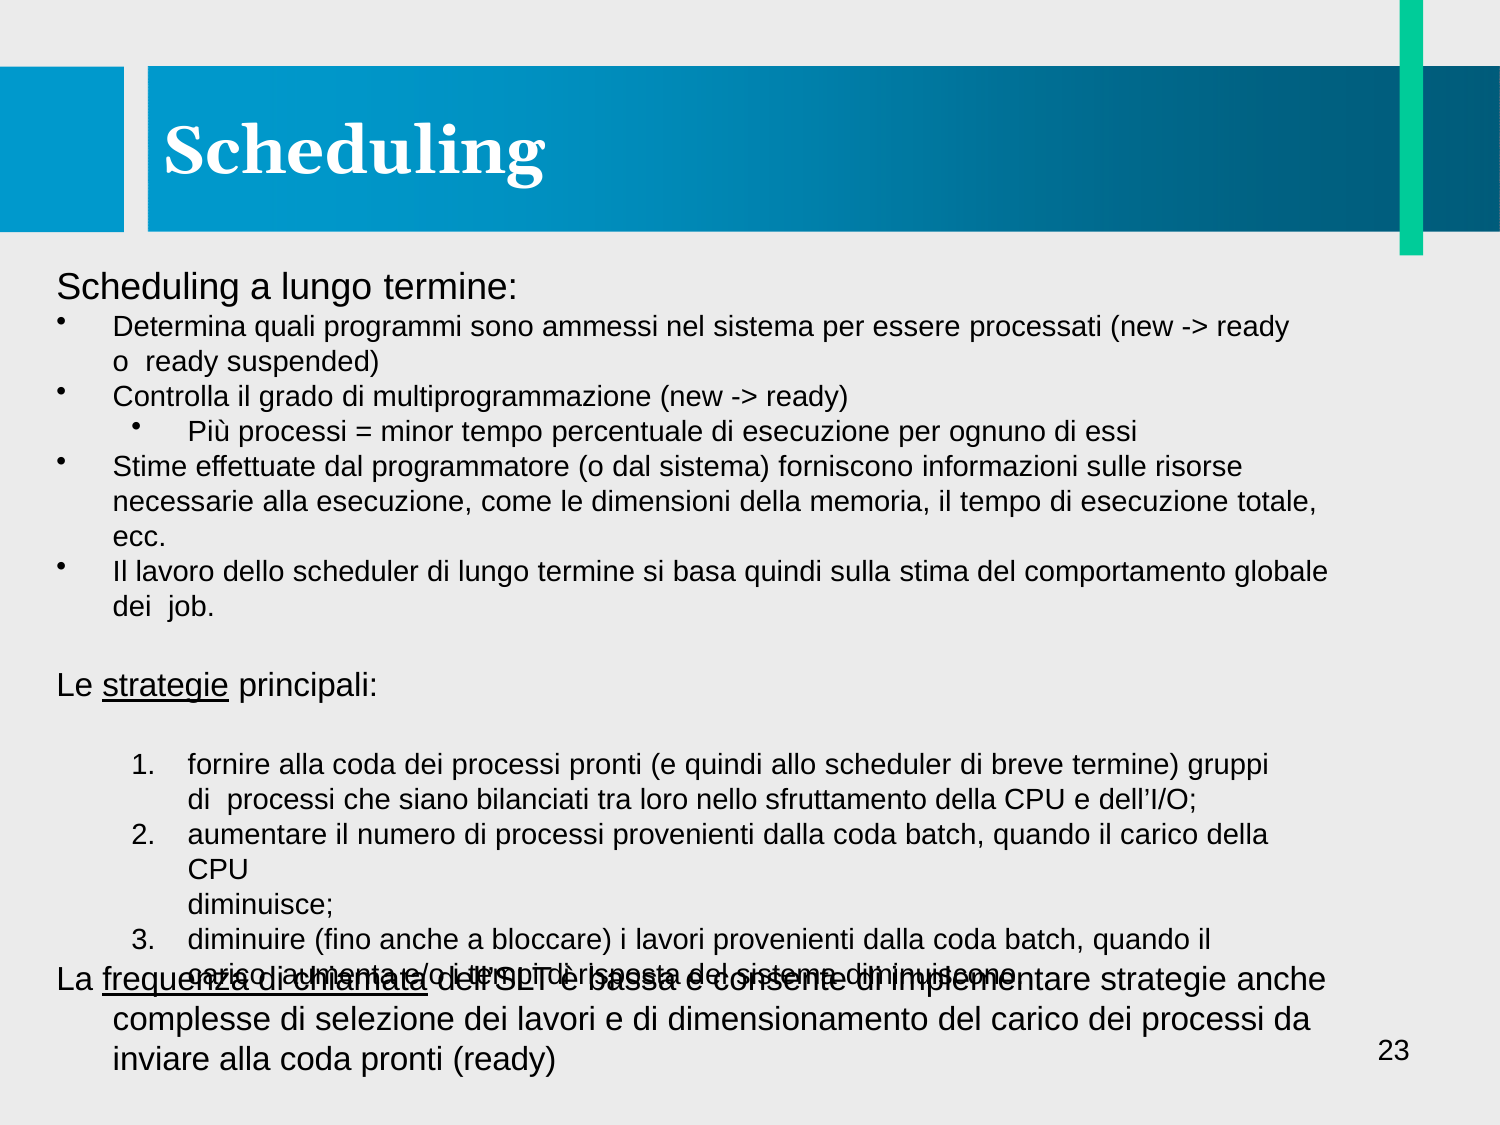

# Scheduling

Scheduling a lungo termine:
Determina quali programmi sono ammessi nel sistema per essere processati (new -> ready o  ready suspended)
Controlla il grado di multiprogrammazione (new -> ready)
Più processi = minor tempo percentuale di esecuzione per ognuno di essi
Stime effettuate dal programmatore (o dal sistema) forniscono informazioni sulle risorse  necessarie alla esecuzione, come le dimensioni della memoria, il tempo di esecuzione totale, ecc.
Il lavoro dello scheduler di lungo termine si basa quindi sulla stima del comportamento globale dei  job.

Le strategie principali:

fornire alla coda dei processi pronti (e quindi allo scheduler di breve termine) gruppi di  processi che siano bilanciati tra loro nello sfruttamento della CPU e dell’I/O;
aumentare il numero di processi provenienti dalla coda batch, quando il carico della CPU
diminuisce;
diminuire (fino anche a bloccare) i lavori provenienti dalla coda batch, quando il carico  aumenta e/o i tempi di risposta del sistema diminuiscono.
La frequenza di chiamata dell’SLT è bassa e consente di implementare strategie anche  complesse di selezione dei lavori e di dimensionamento del carico dei processi da  inviare alla coda pronti (ready)
23